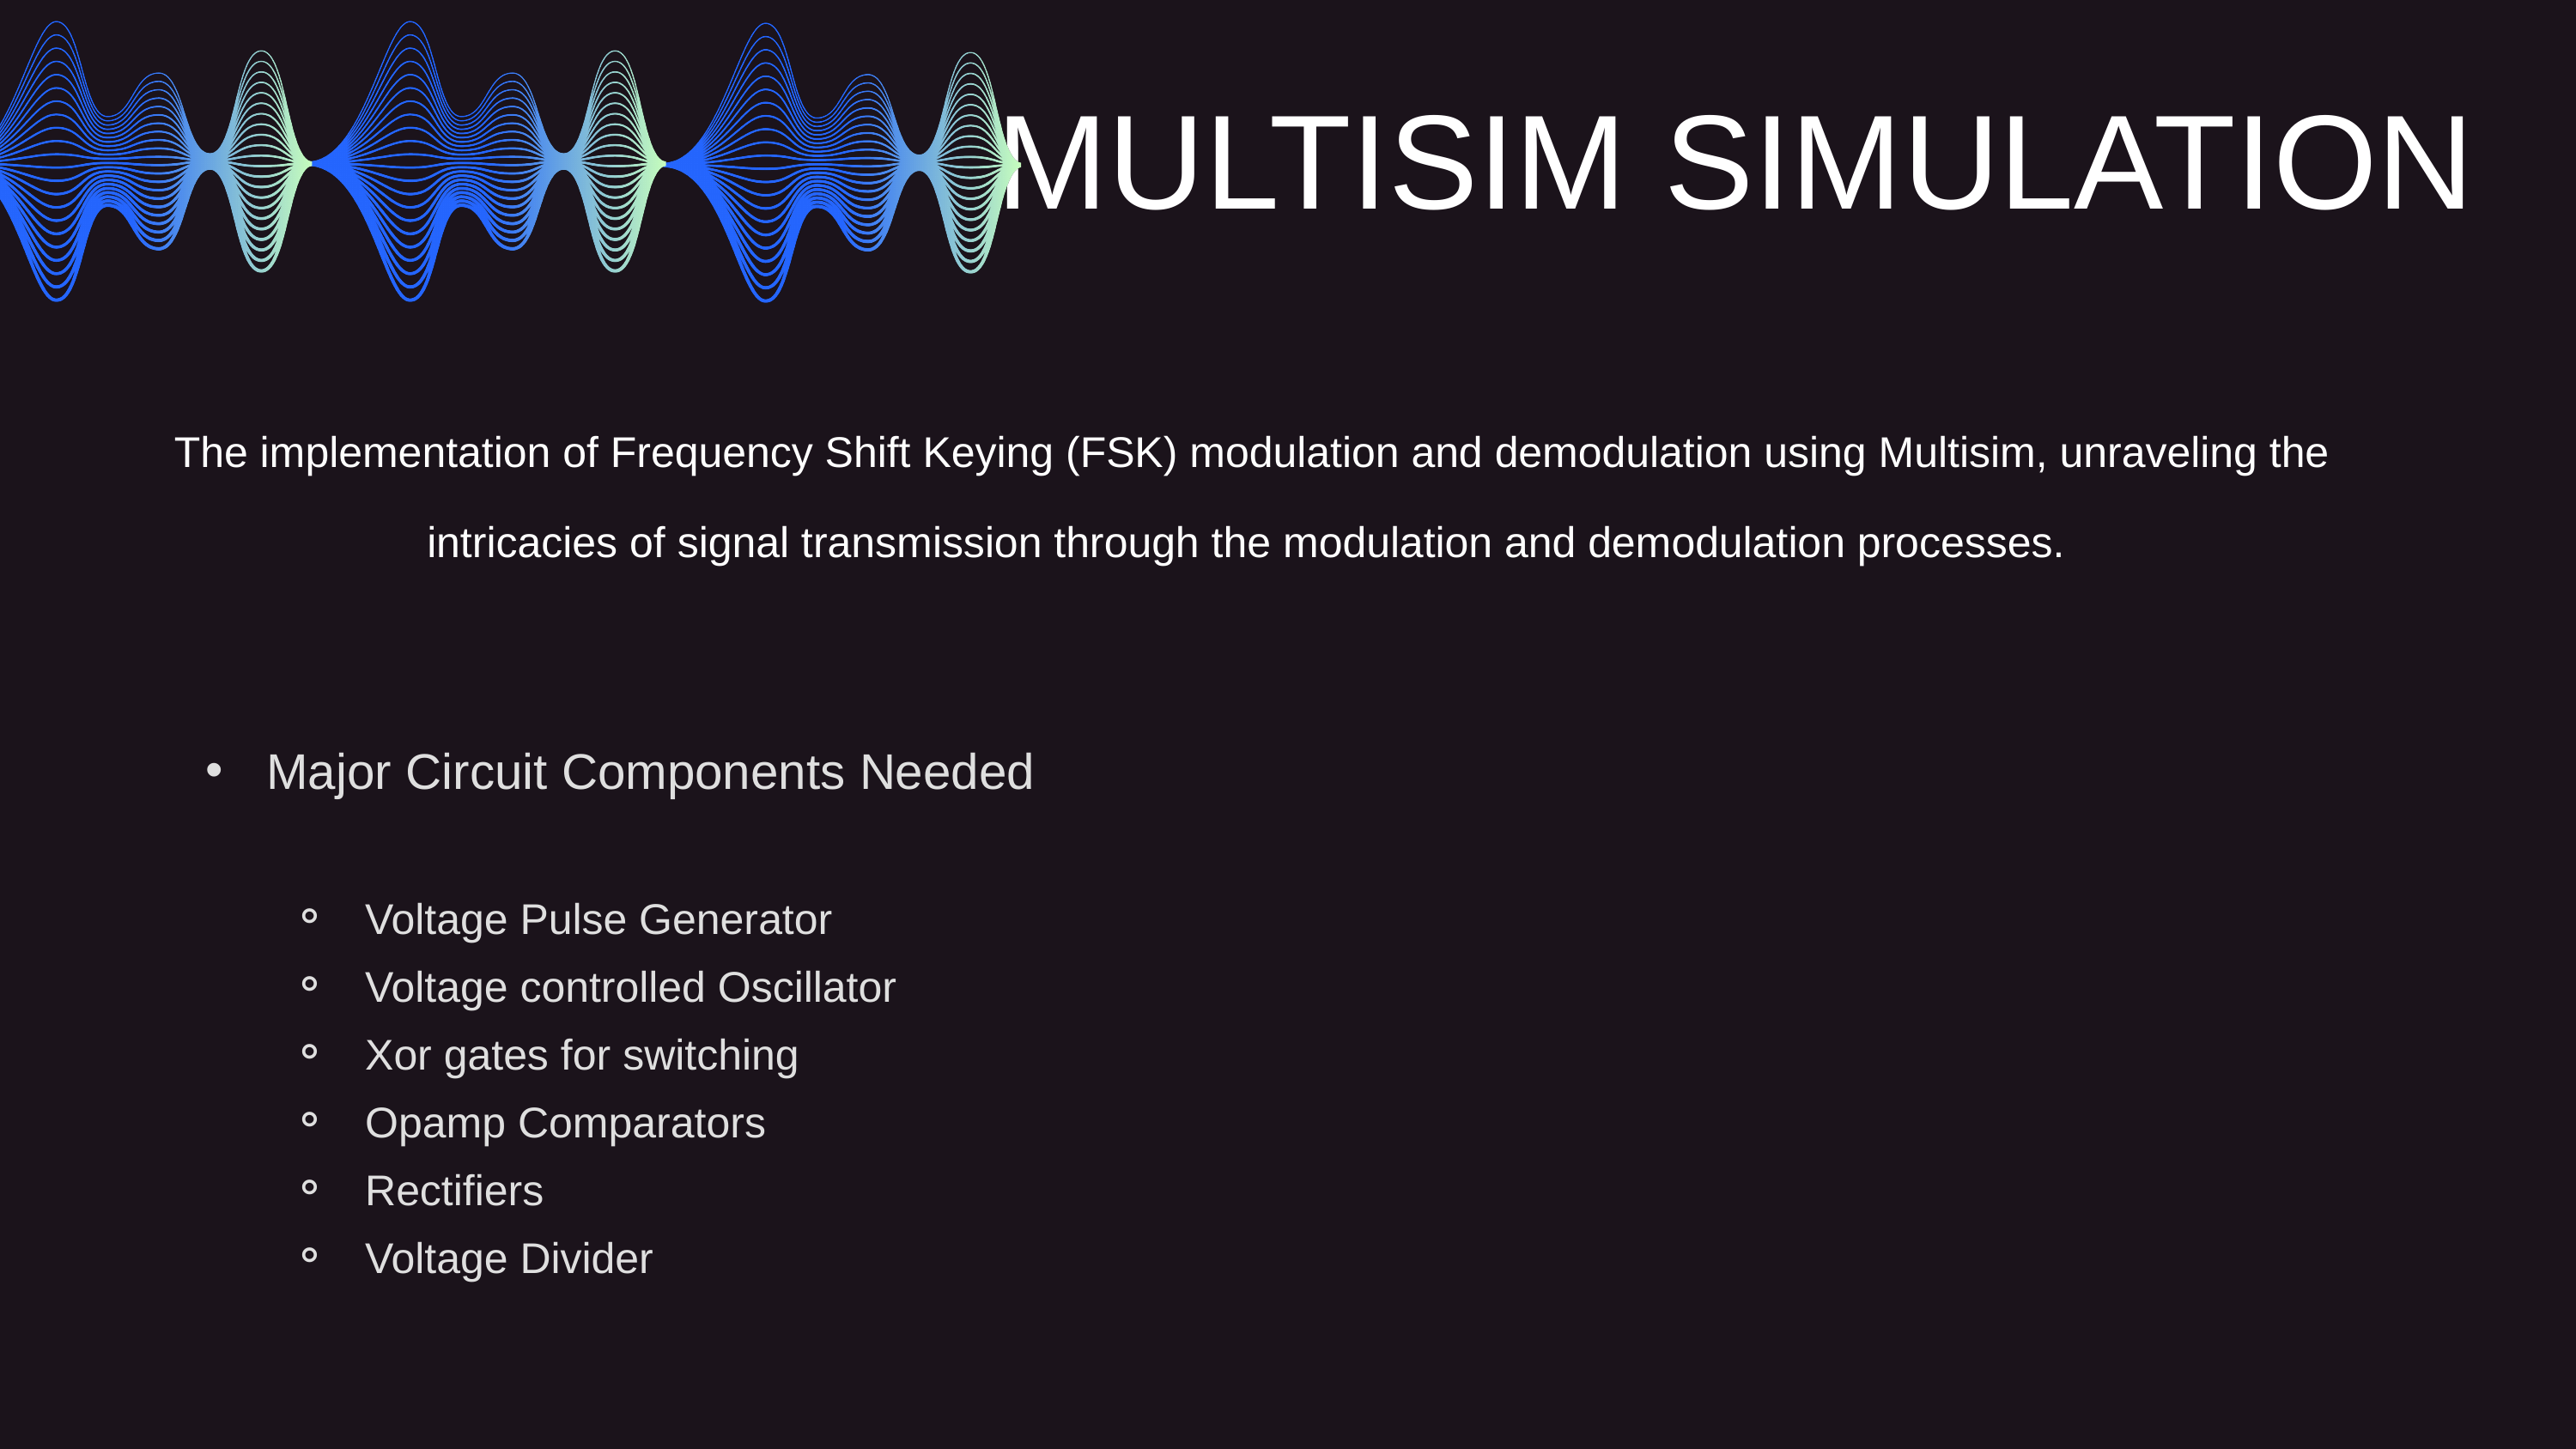

MULTISIM SIMULATION
 The implementation of Frequency Shift Keying (FSK) modulation and demodulation using Multisim, unraveling the intricacies of signal transmission through the modulation and demodulation processes.
Major Circuit Components Needed

Voltage Pulse Generator
Voltage controlled Oscillator
Xor gates for switching
Opamp Comparators
Rectifiers
Voltage Divider